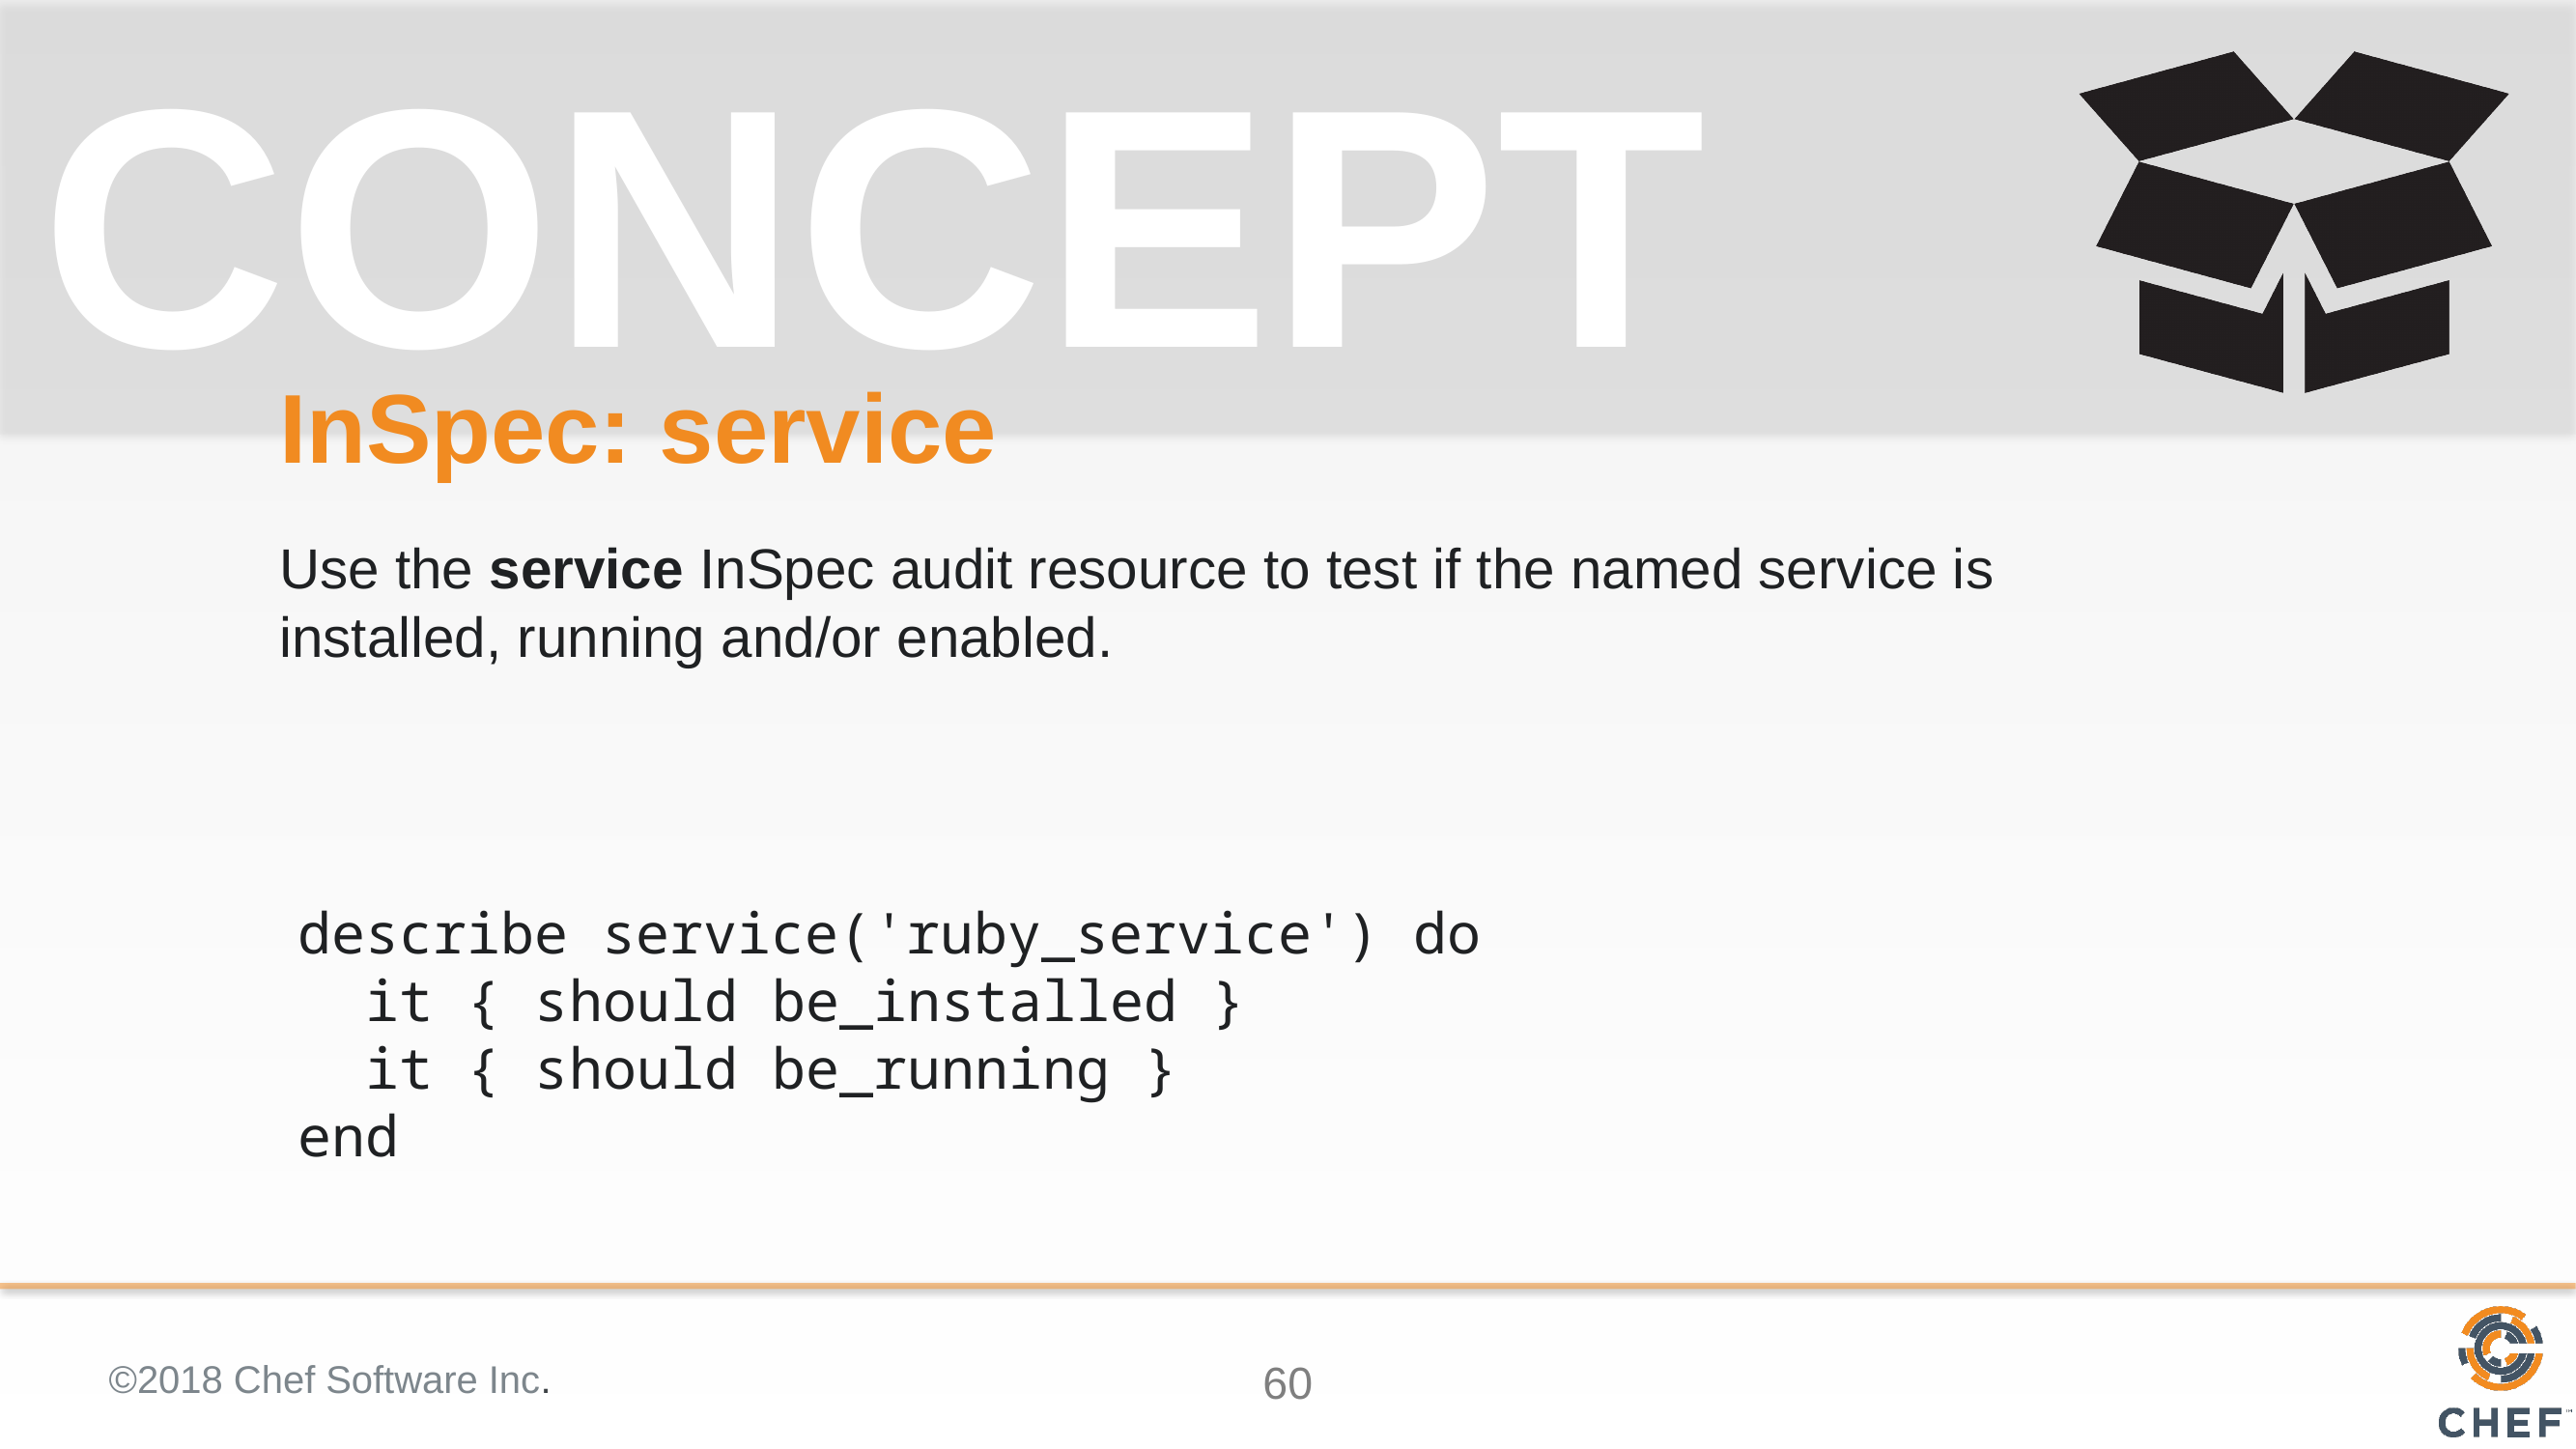

# InSpec: service
Use the service InSpec audit resource to test if the named service is installed, running and/or enabled.
describe service('ruby_service') do
  it { should be_installed }
  it { should be_running }
end